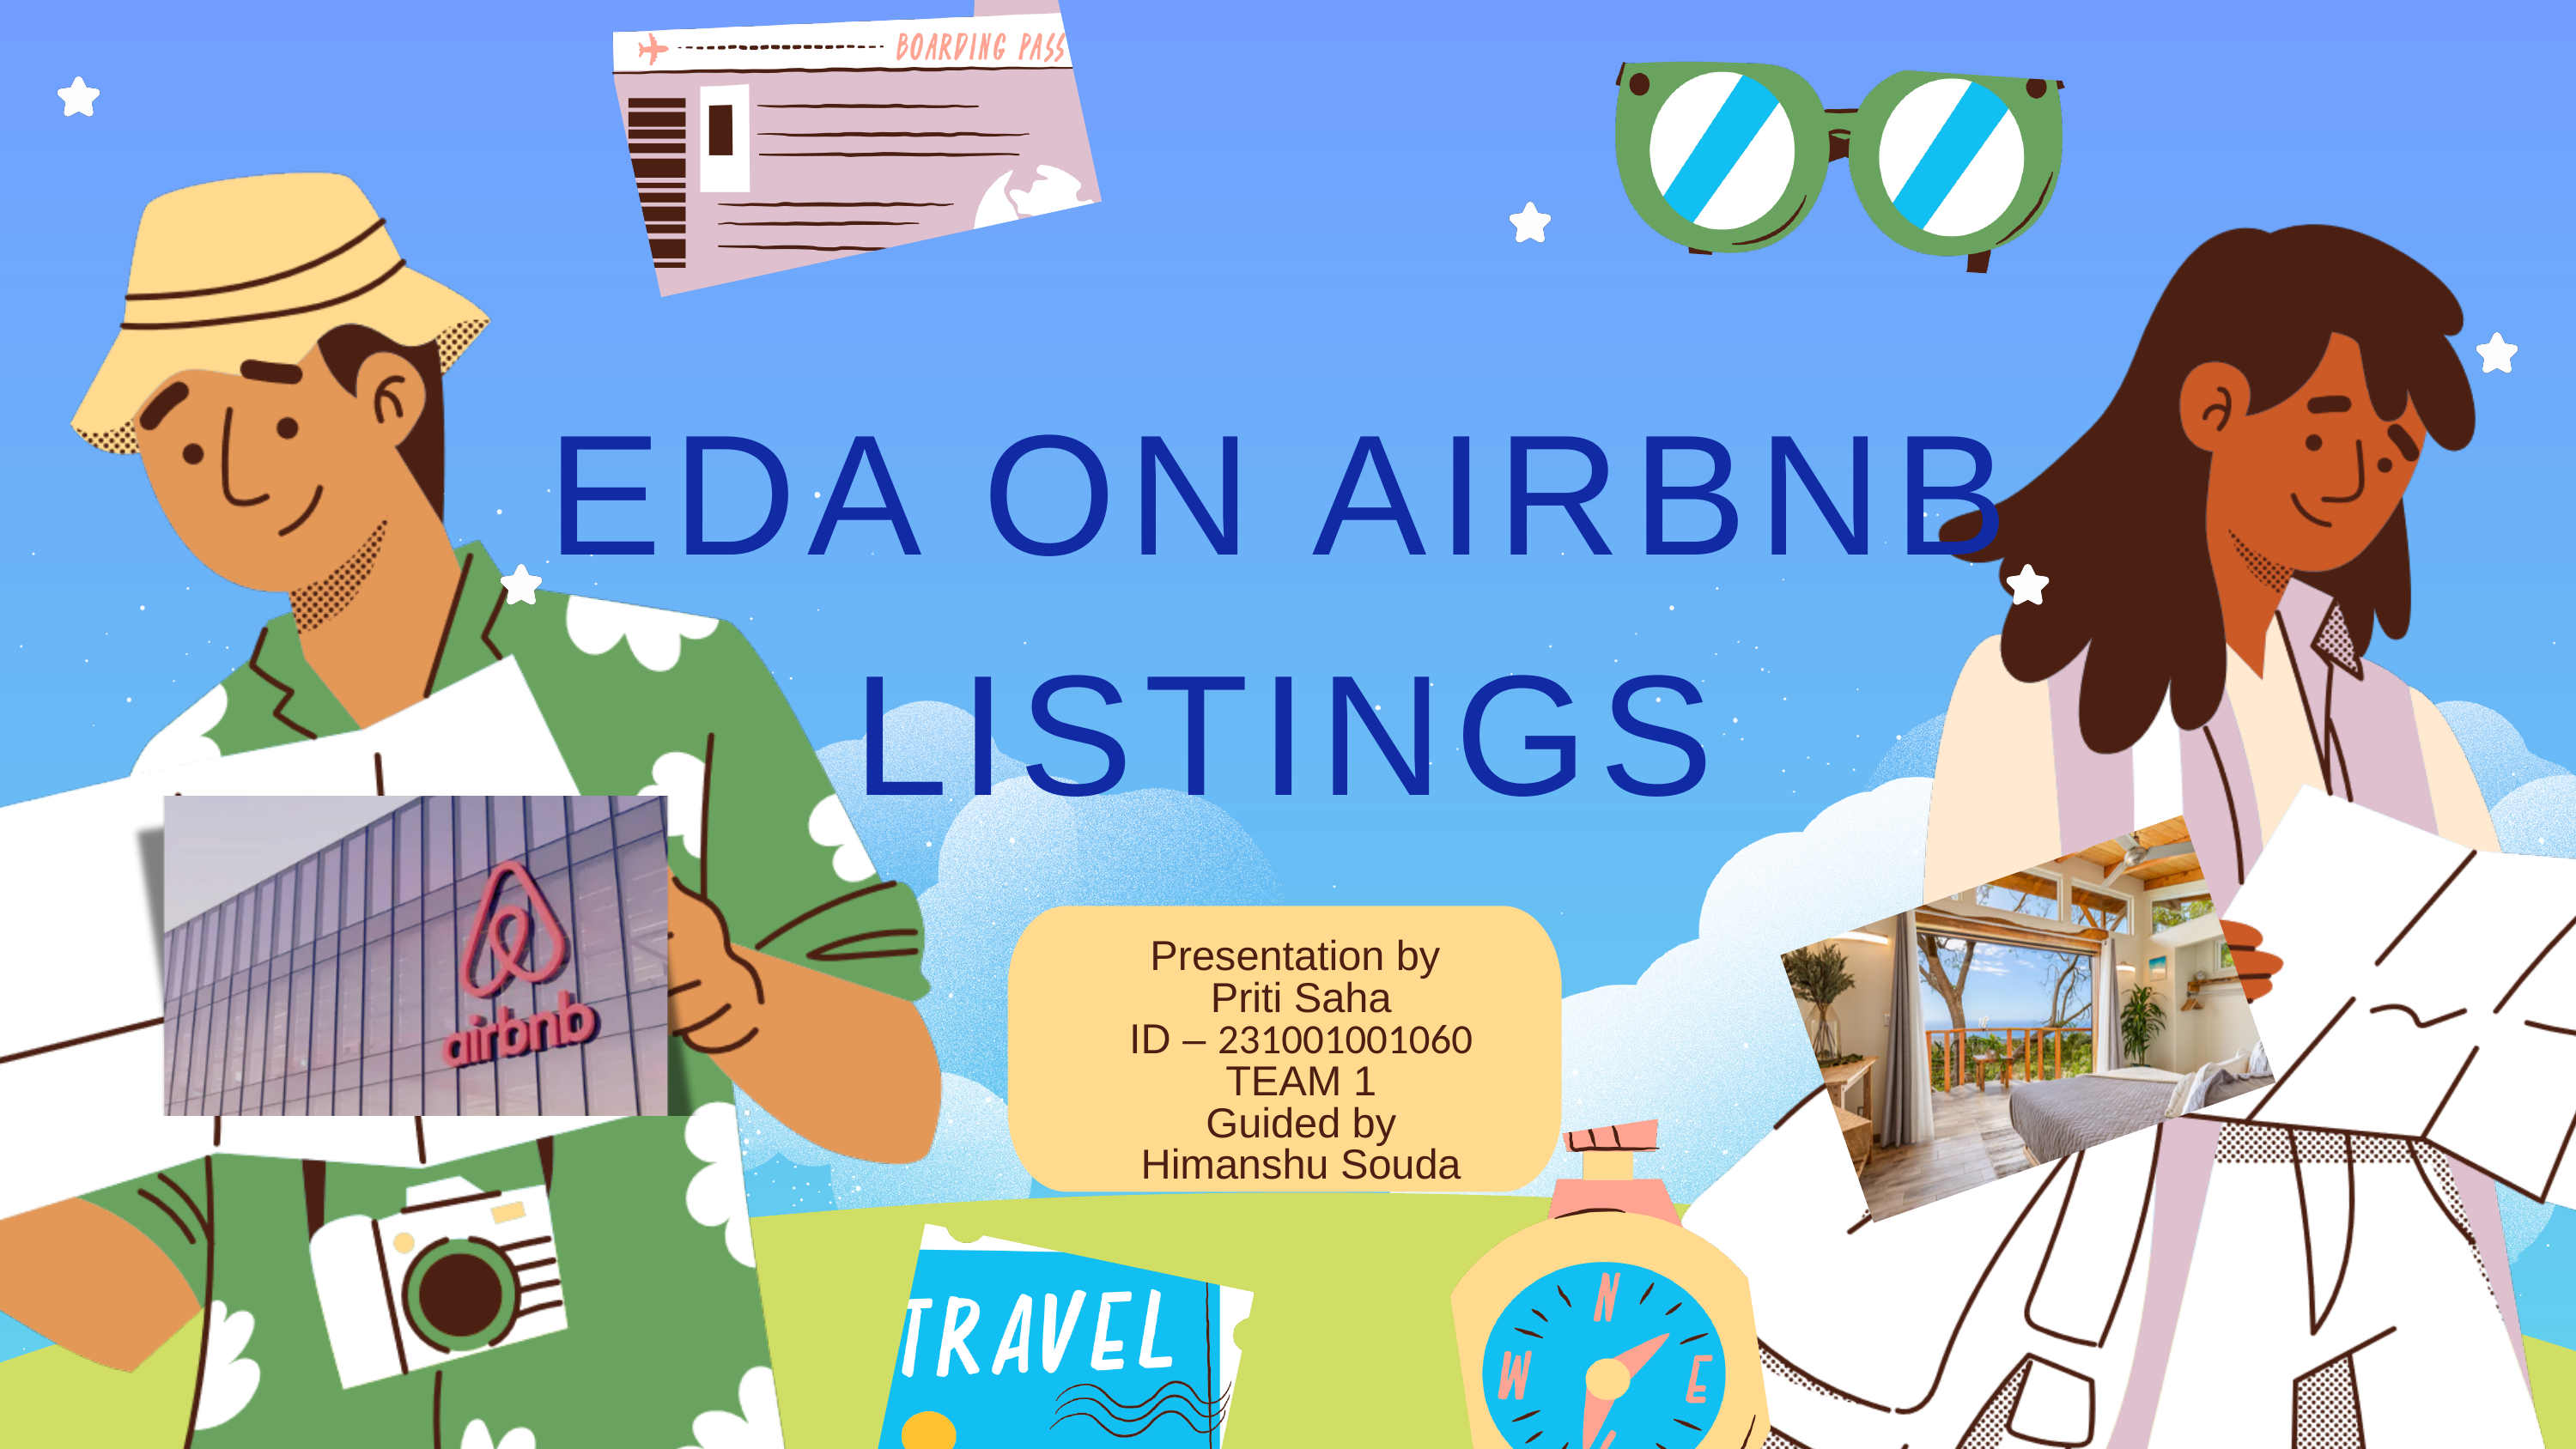

EDA ON AIRBNB LISTINGS

Presentation by
Priti Saha
ID – 231001001060
TEAM 1
Guided by
Himanshu Souda